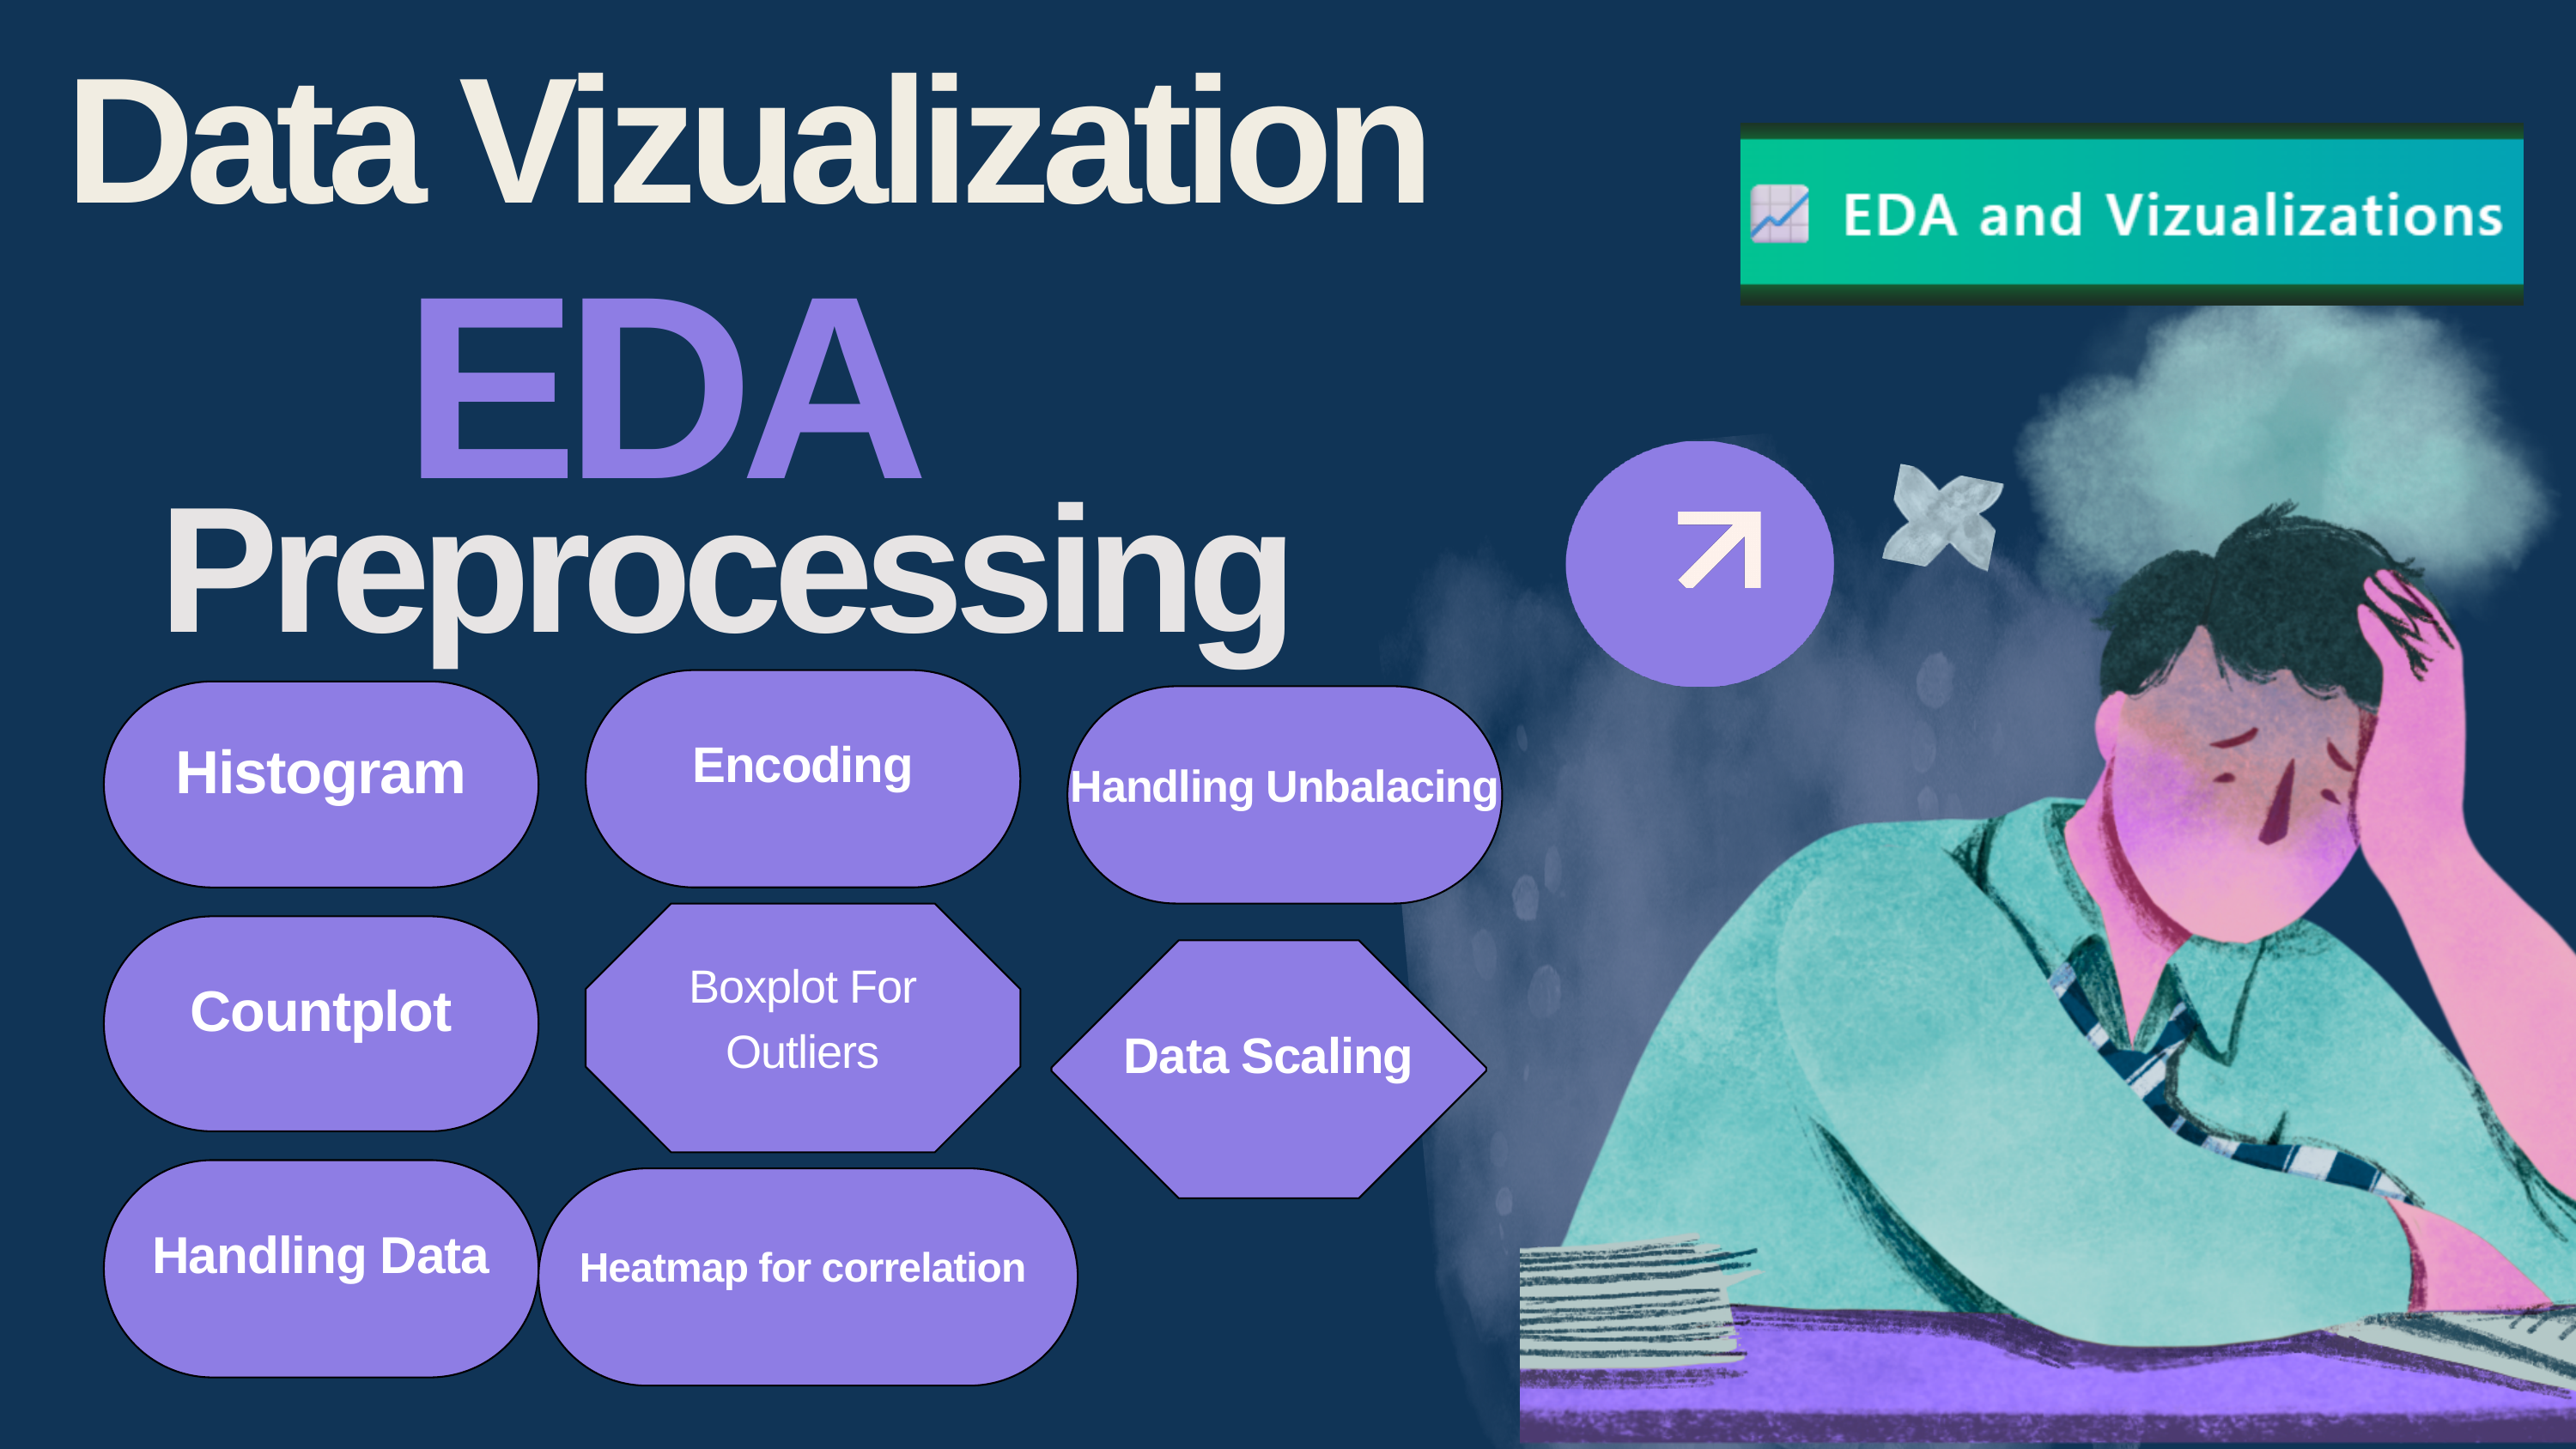

Data Vizualization

EDA

 Preprocessing

Encoding

Histogram

Handling Unbalacing

Countplot

Boxplot For Outliers

Data Scaling

Handling Data

Heatmap for correlation